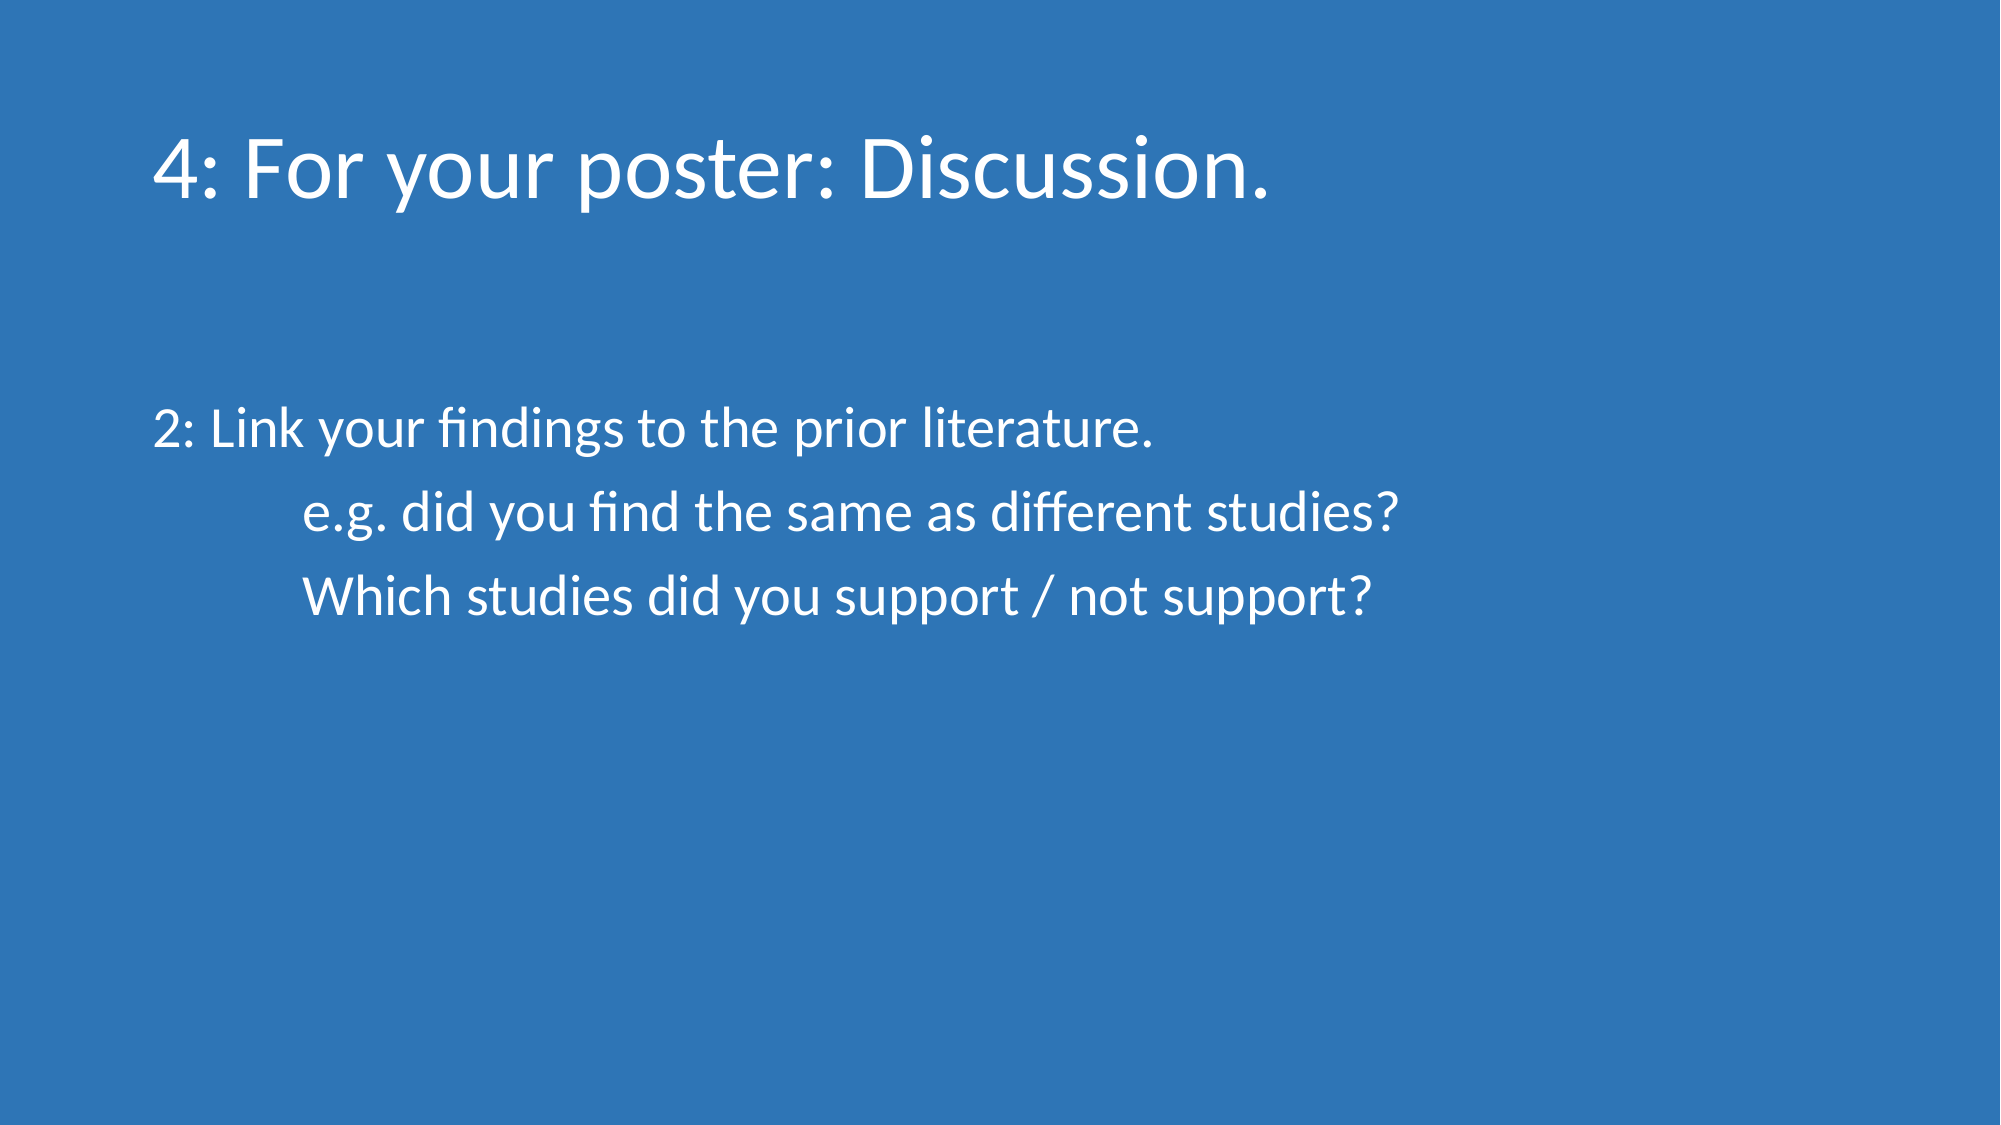

# 4: For your poster: Discussion.

2: Link your findings to the prior literature.
	e.g. did you find the same as different studies?
	Which studies did you support / not support?